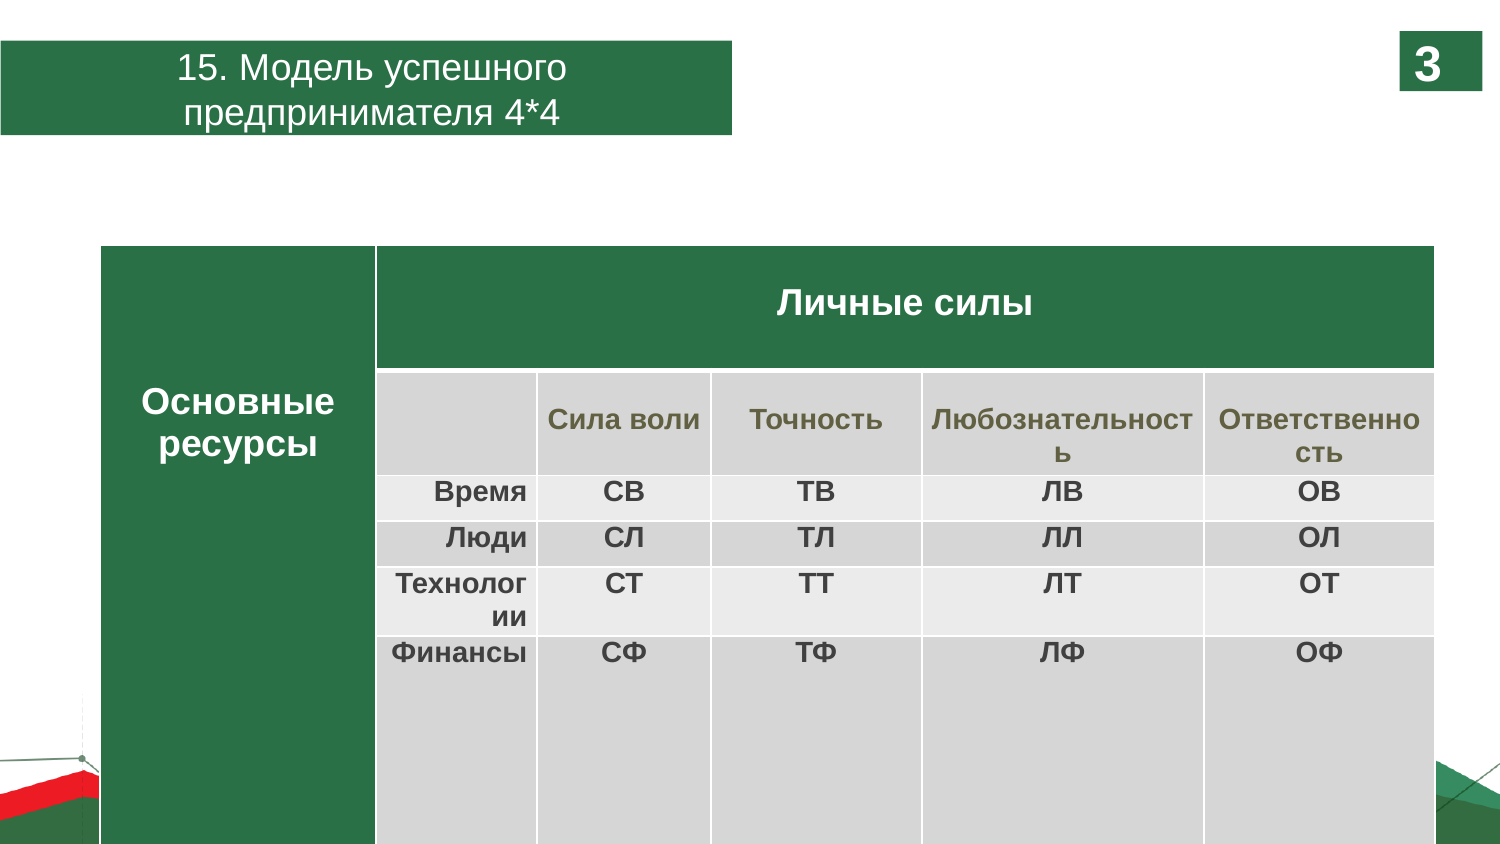

36

15. Модель успешного предпринимателя 4*4
| Основные ресурсы | Личные силы |  |  |  |  |
| --- | --- | --- | --- | --- | --- |
|  |  | Сила воли | Точность | Любознательность | Ответственность |
|  | Время | СВ | ТВ | ЛВ | ОВ |
|  | Люди | СЛ | ТЛ | ЛЛ | ОЛ |
|  | Технологии | СТ | ТТ | ЛТ | ОТ |
|  | Финансы | СФ | ТФ | ЛФ | ОФ |